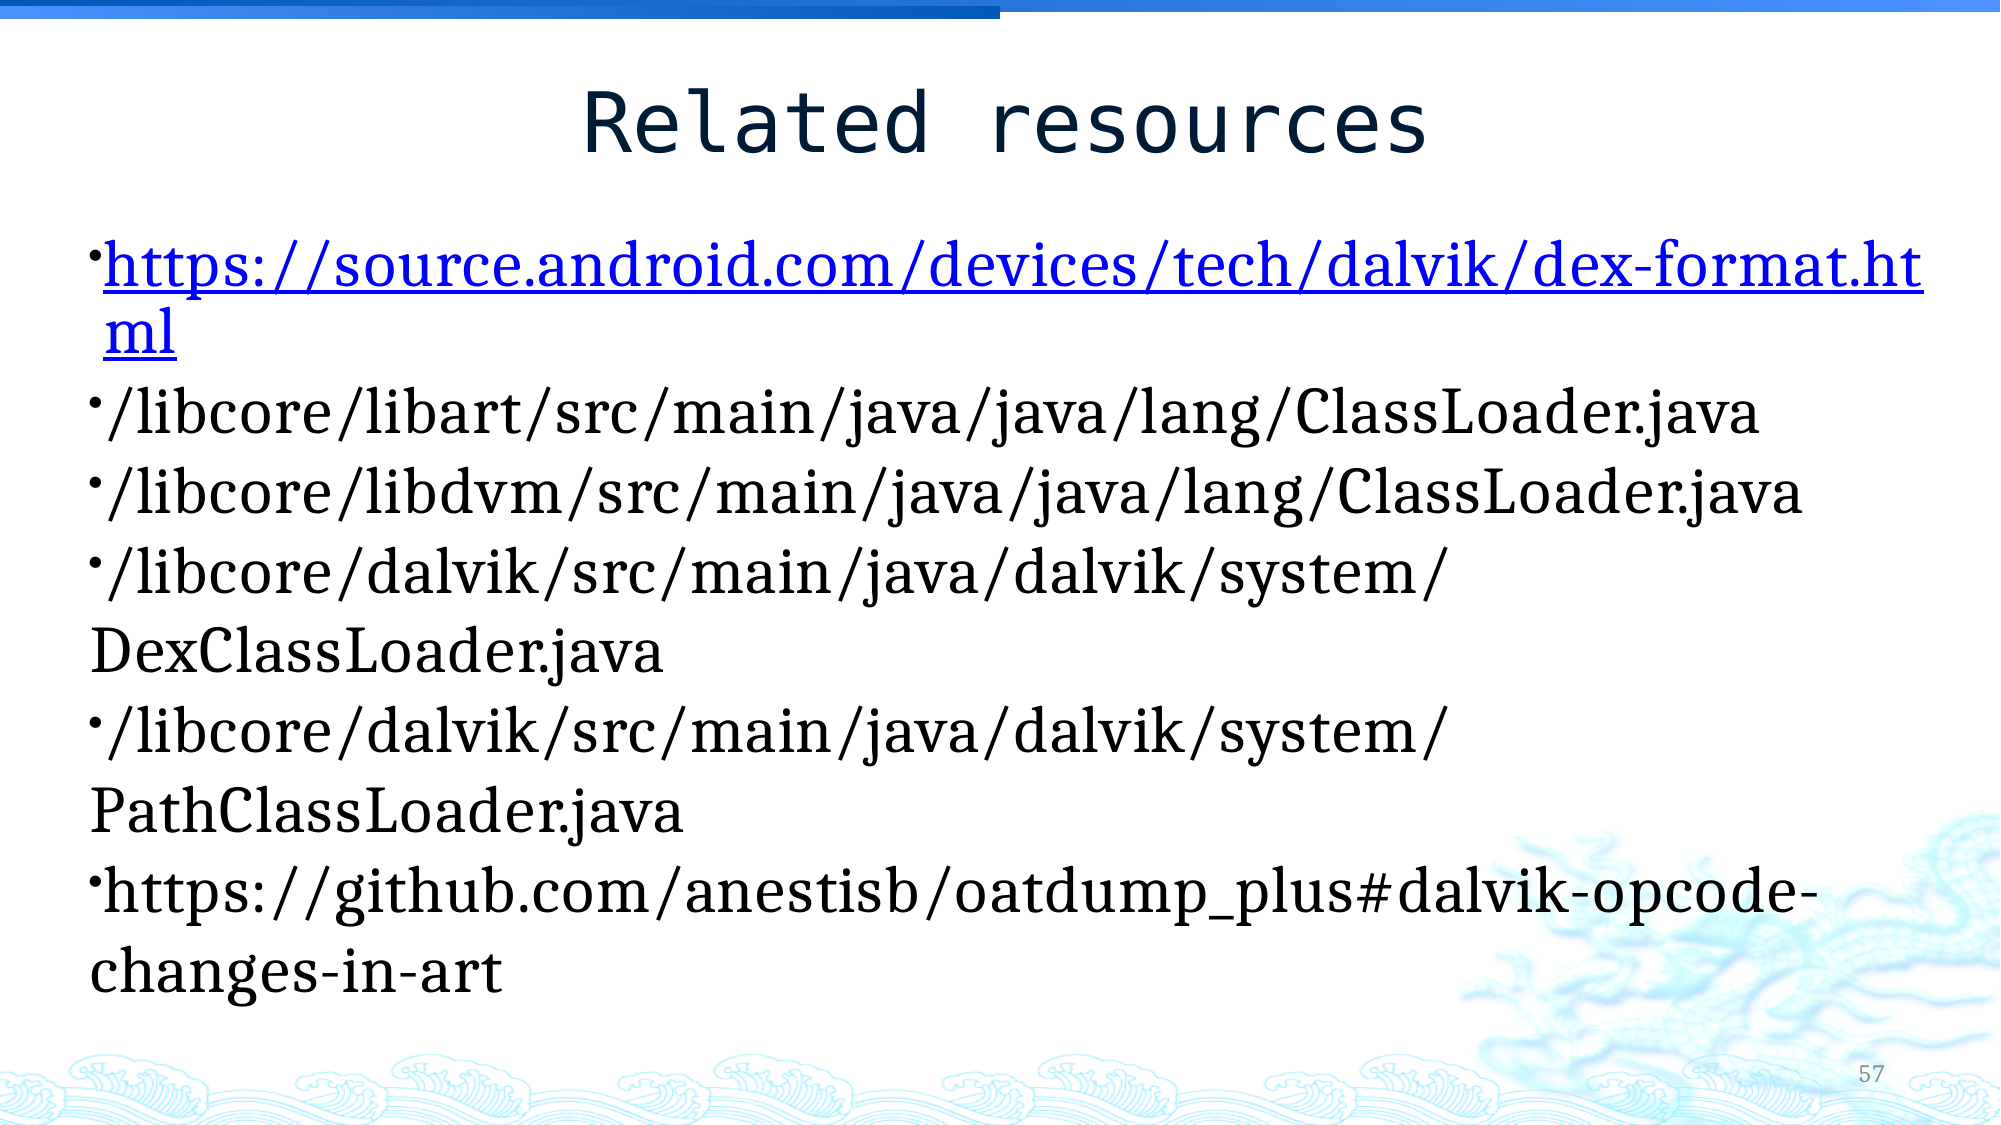

Related resources
https://source.android.com/devices/tech/dalvik/dex-format.html
/libcore/libart/src/main/java/java/lang/ClassLoader.java
/libcore/libdvm/src/main/java/java/lang/ClassLoader.java
/libcore/dalvik/src/main/java/dalvik/system/DexClassLoader.java
/libcore/dalvik/src/main/java/dalvik/system/PathClassLoader.java
https://github.com/anestisb/oatdump_plus#dalvik-opcode-changes-in-art

57